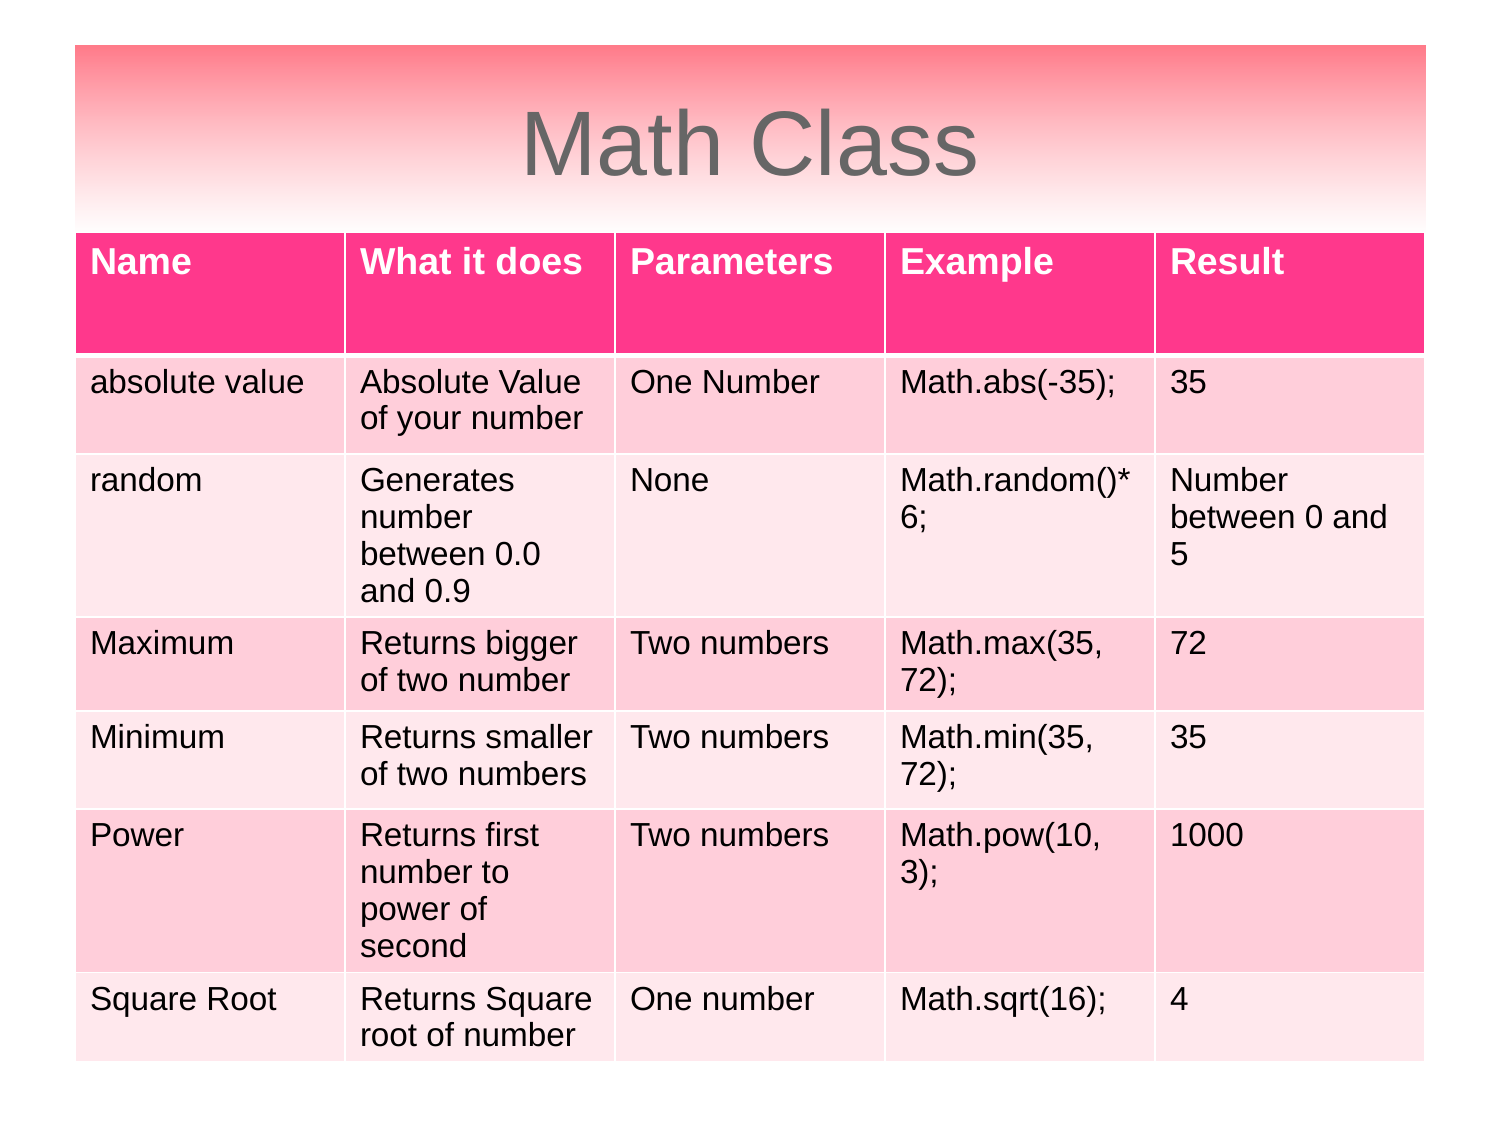

# Math Class
| Name | What it does | Parameters | Example | Result |
| --- | --- | --- | --- | --- |
| absolute value | Absolute Value of your number | One Number | Math.abs(-35); | 35 |
| random | Generates number between 0.0 and 0.9 | None | Math.random()\*6; | Number between 0 and 5 |
| Maximum | Returns bigger of two number | Two numbers | Math.max(35, 72); | 72 |
| Minimum | Returns smaller of two numbers | Two numbers | Math.min(35, 72); | 35 |
| Power | Returns first number to power of second | Two numbers | Math.pow(10, 3); | 1000 |
| Square Root | Returns Square root of number | One number | Math.sqrt(16); | 4 |